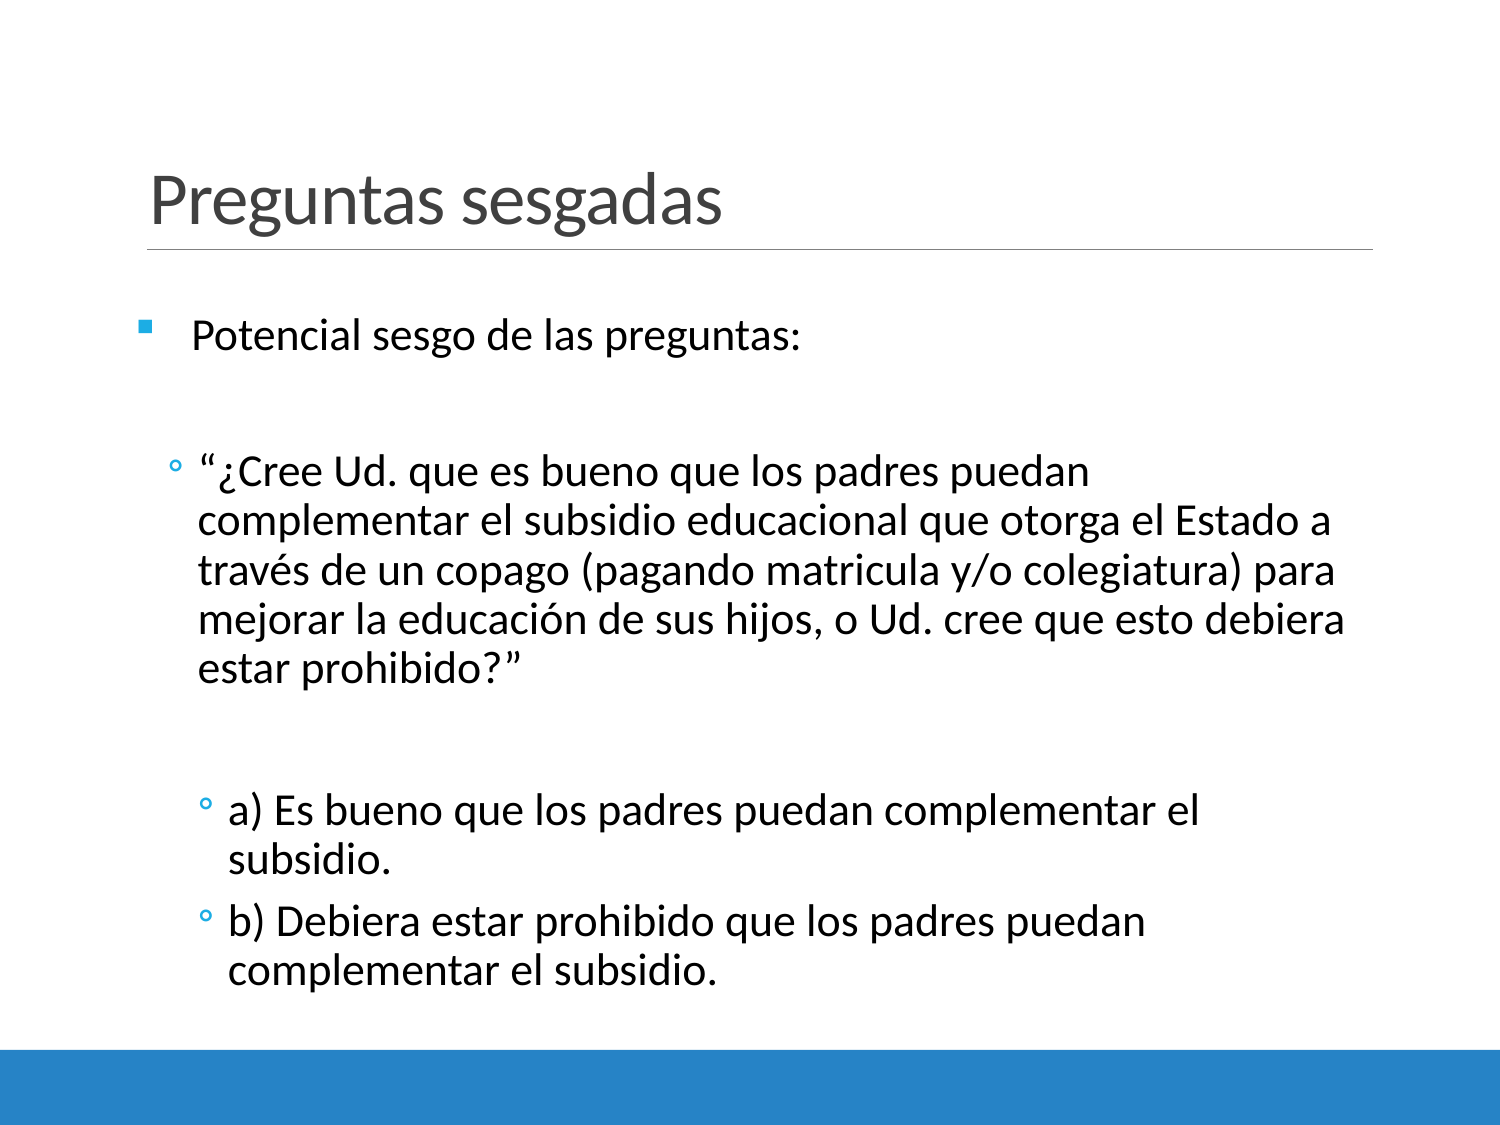

# Preguntas sesgadas

Potencial sesgo de las preguntas:

“¿Cree Ud. que es bueno que los padres puedan complementar el subsidio educacional que otorga el Estado a través de un copago (pagando matricula y/o colegiatura) para mejorar la educación de sus hijos, o Ud. cree que esto debiera estar prohibido?”

a) Es bueno que los padres puedan complementar el subsidio.
b) Debiera estar prohibido que los padres puedan complementar el subsidio.